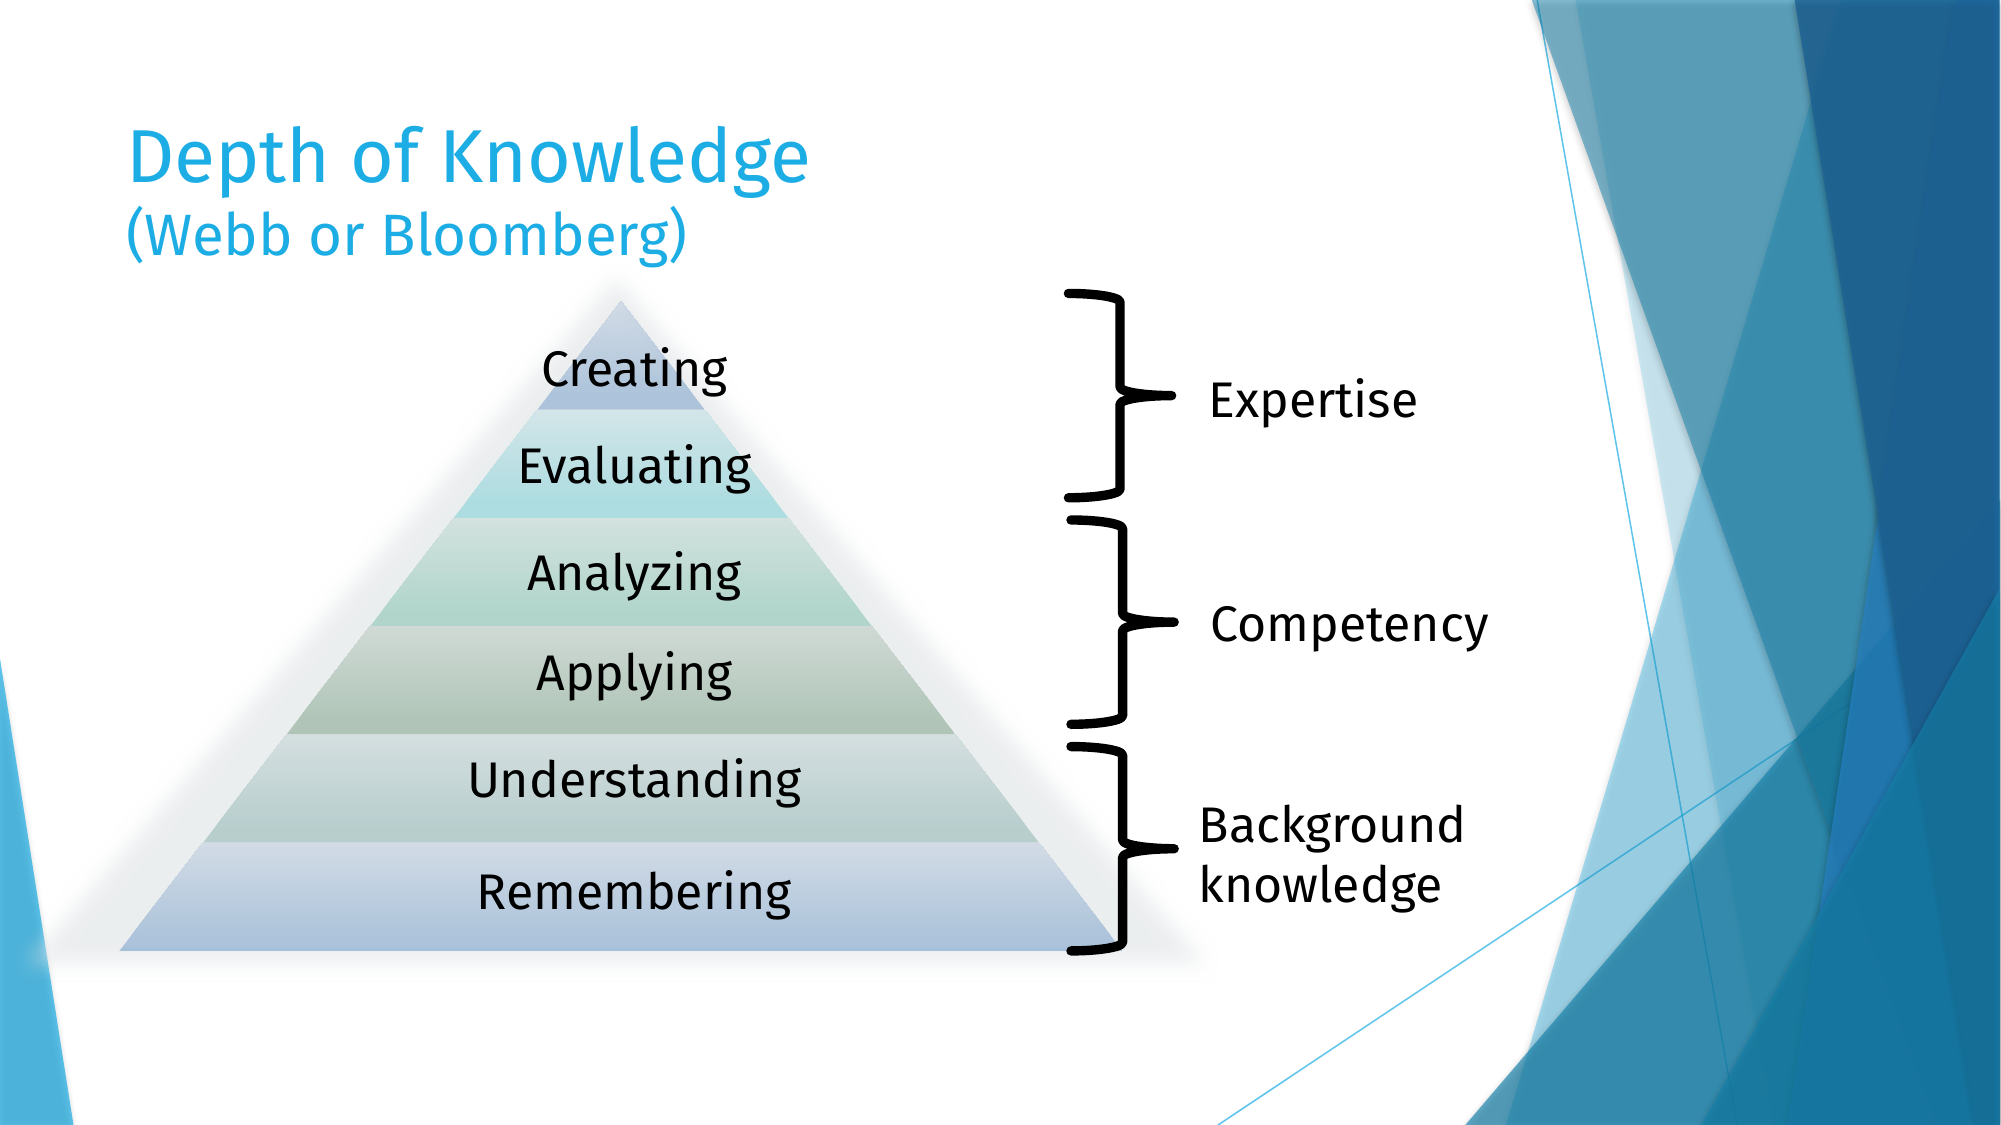

# Depth of Knowledge (Webb or Bloomberg)

Creating
Expertise
Evaluating

Analyzing
Competency
Applying
Understanding

Background
knowledge
Remembering